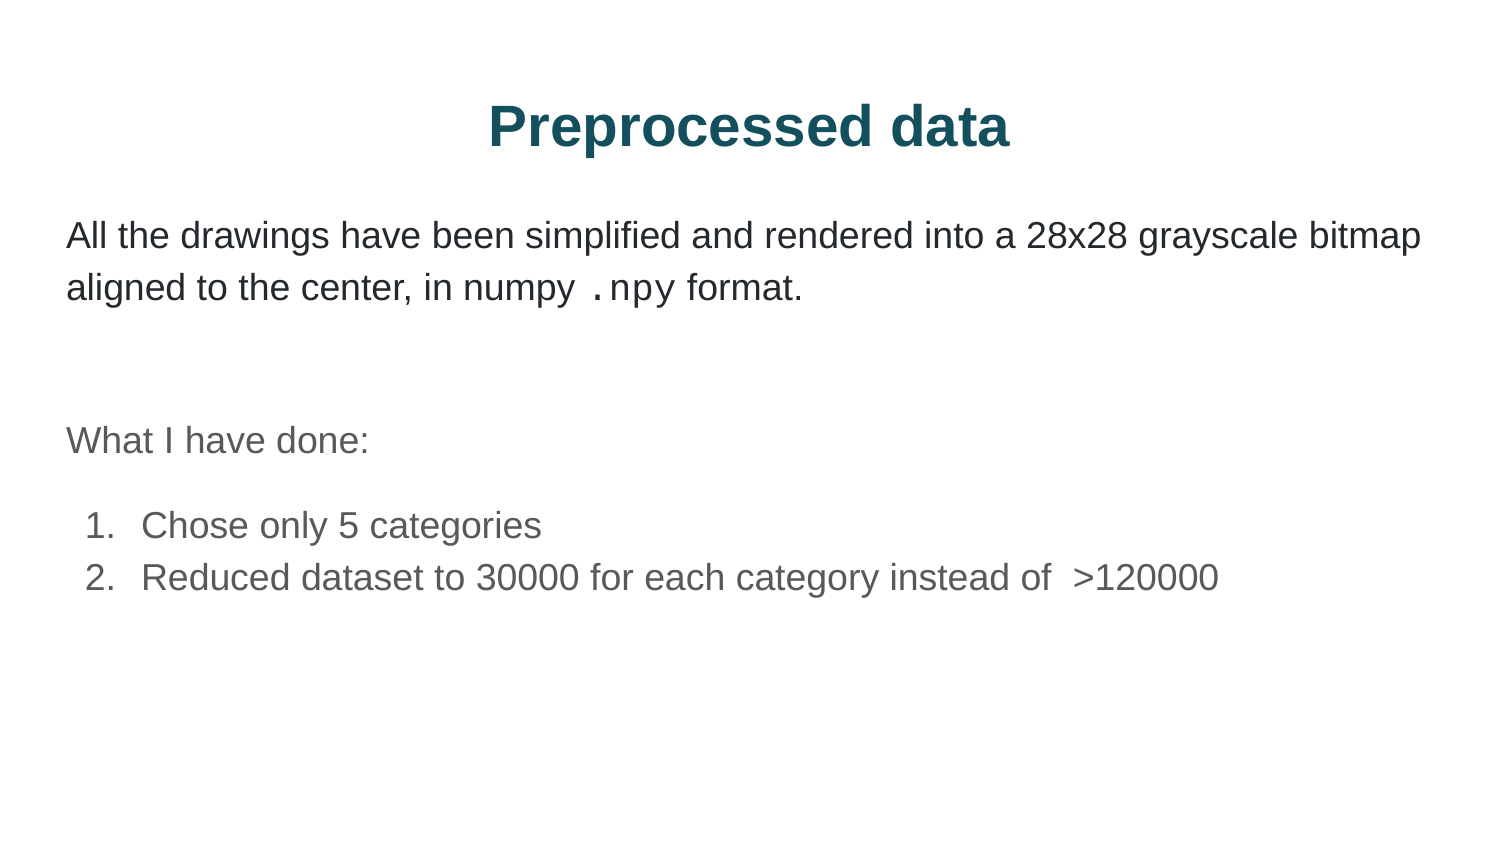

# Preprocessed data
All the drawings have been simplified and rendered into a 28x28 grayscale bitmap aligned to the center, in numpy .npy format.

What I have done:
Chose only 5 categories
Reduced dataset to 30000 for each category instead of  >120000